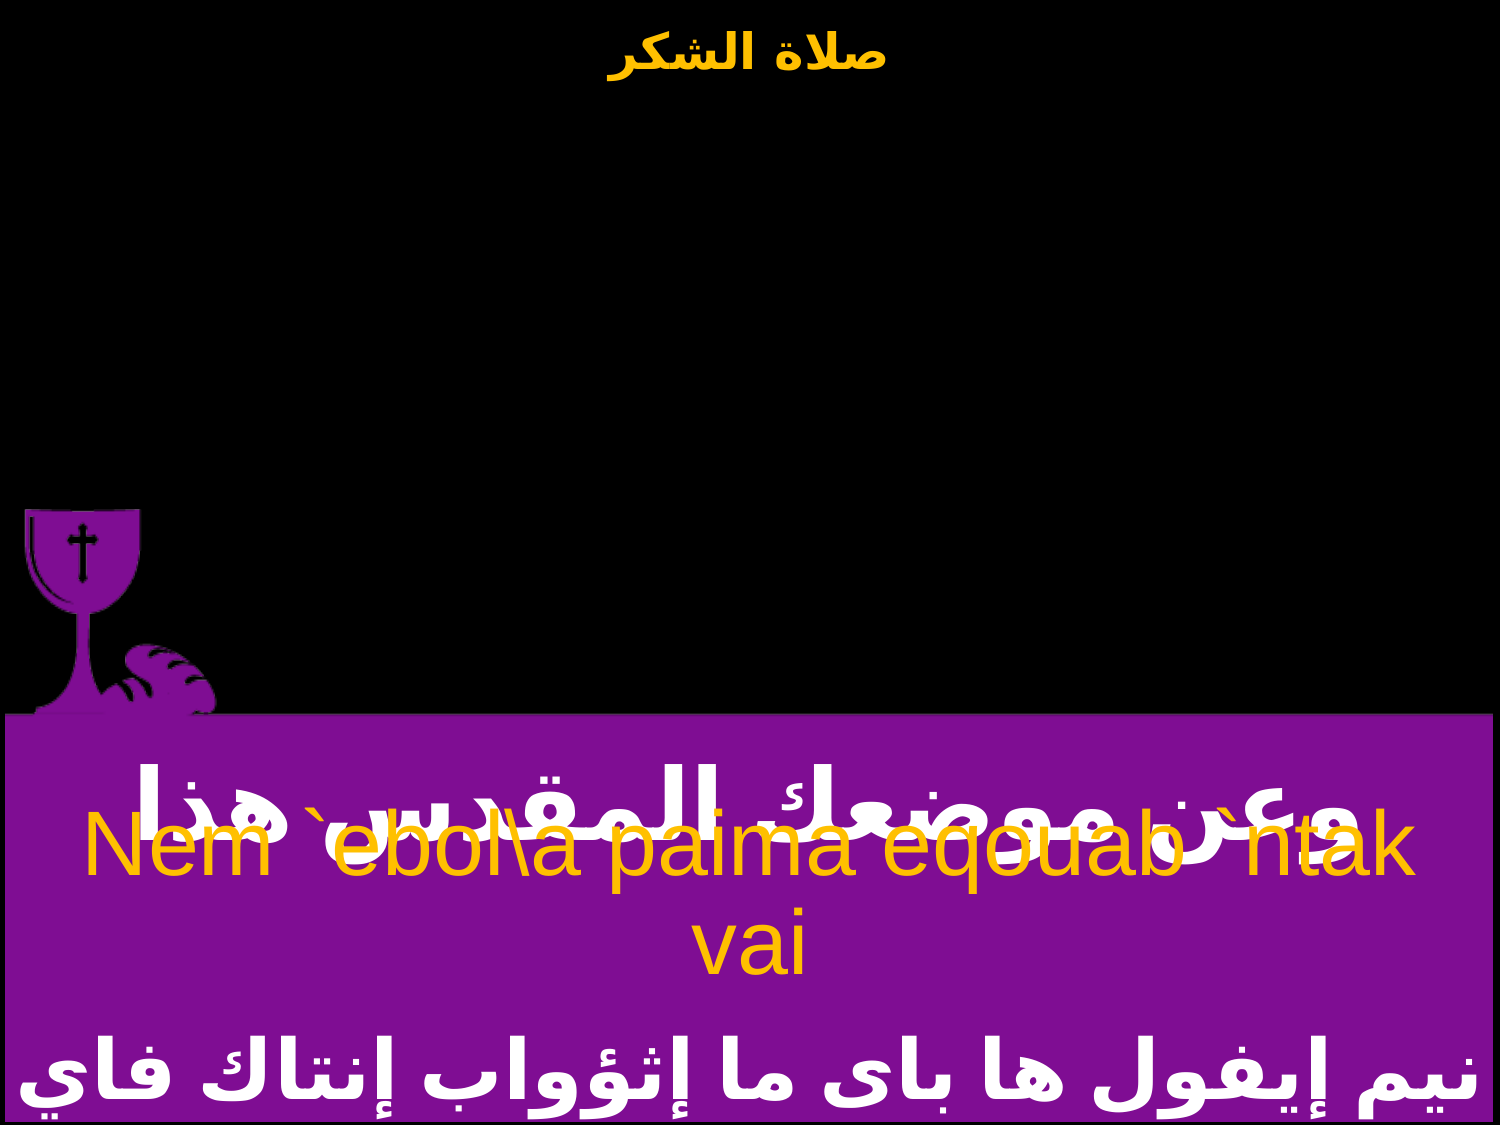

# وعن موضعك المقدس هذا
Nem `ebol\a paima eqouab `ntak vai
نيم إيفول ها باى ما إثؤواب إنتاك فاي